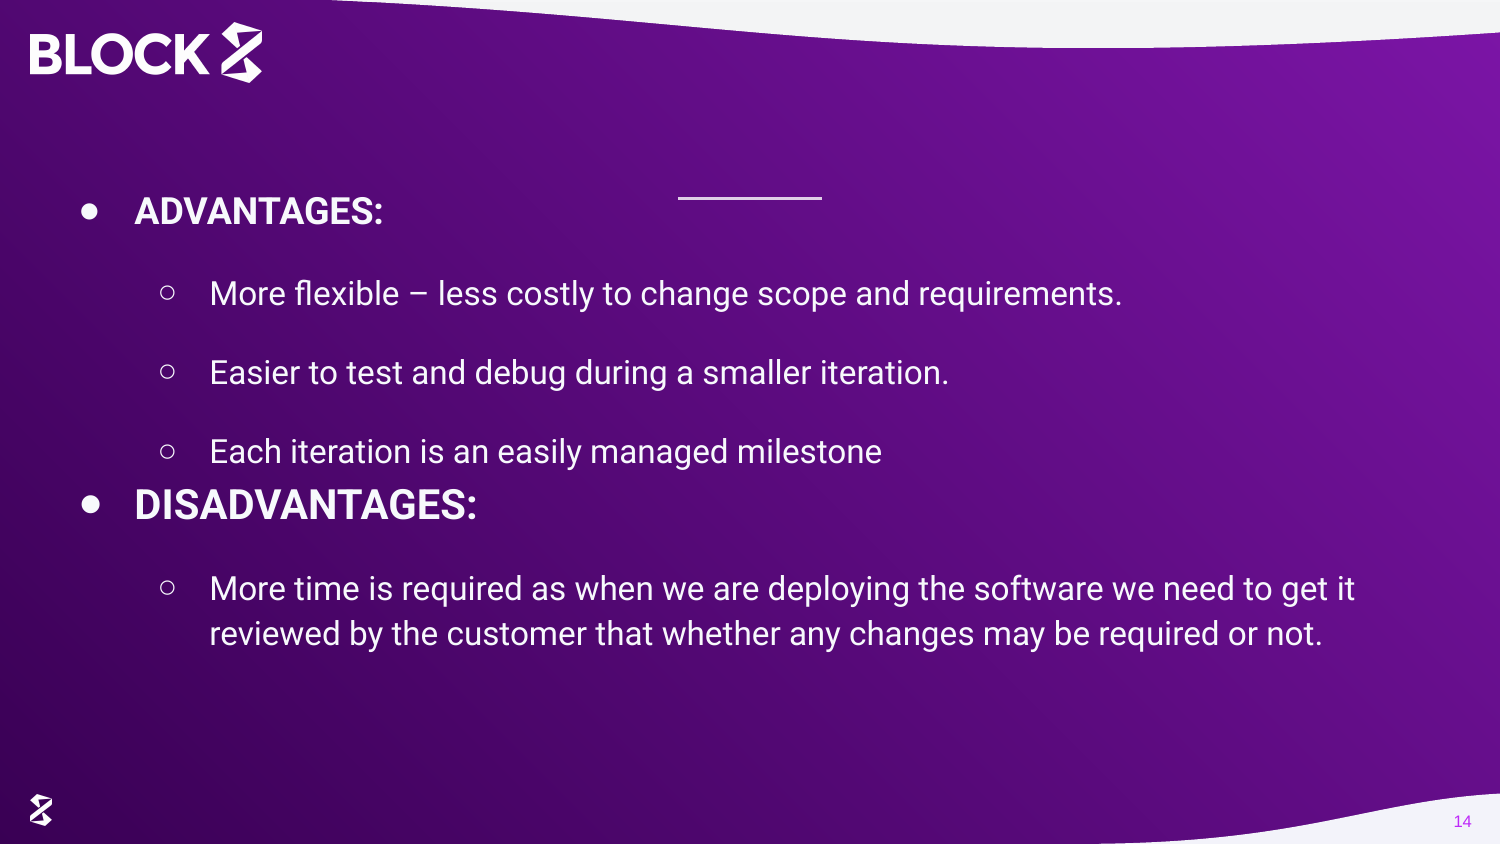

ADVANTAGES:
More flexible – less costly to change scope and requirements.
Easier to test and debug during a smaller iteration.
Each iteration is an easily managed milestone
DISADVANTAGES:
More time is required as when we are deploying the software we need to get it reviewed by the customer that whether any changes may be required or not.

14